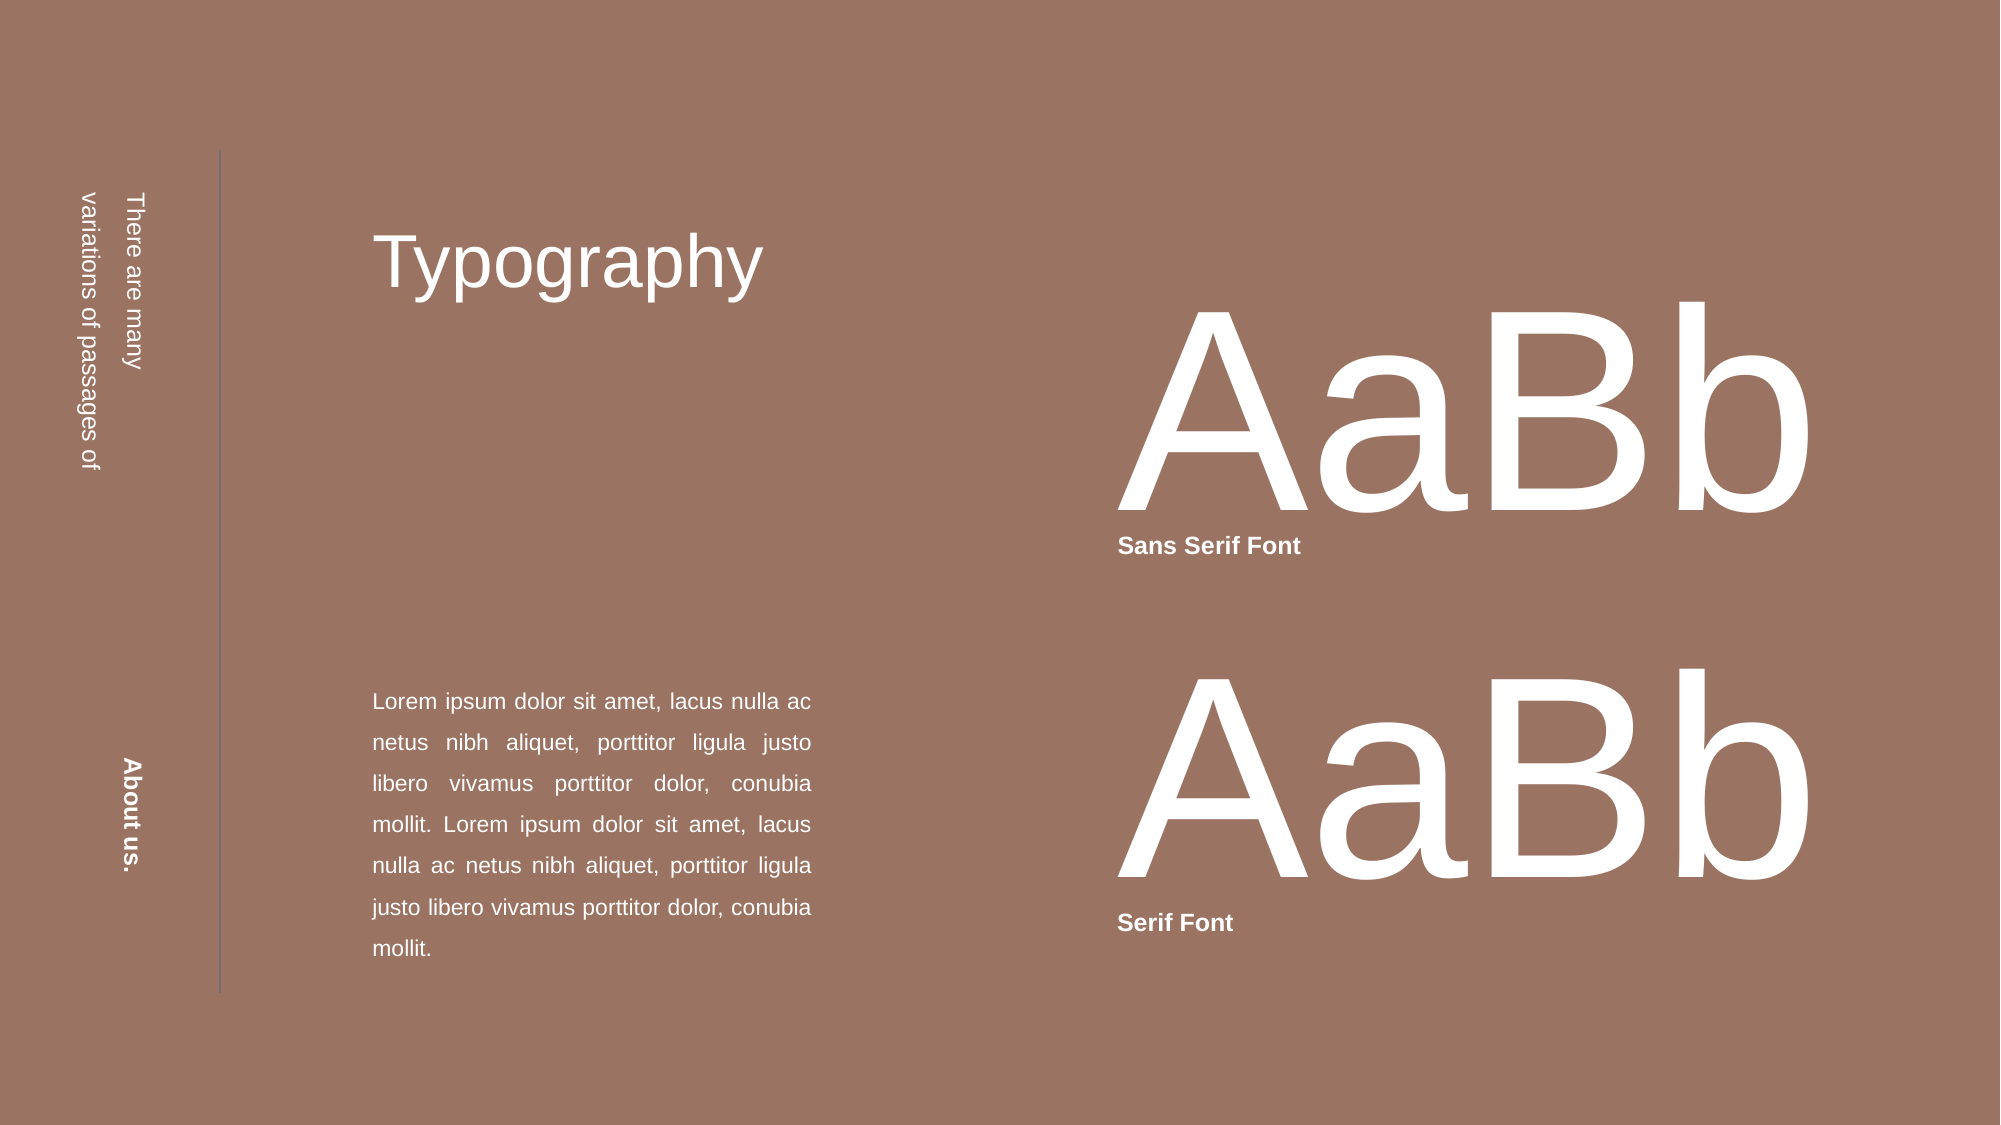

Typography
AaBb
There are many variations of passages of
Sans Serif Font
AaBb
Lorem ipsum dolor sit amet, lacus nulla ac netus nibh aliquet, porttitor ligula justo libero vivamus porttitor dolor, conubia mollit. Lorem ipsum dolor sit amet, lacus nulla ac netus nibh aliquet, porttitor ligula justo libero vivamus porttitor dolor, conubia mollit.
About us.
Serif Font